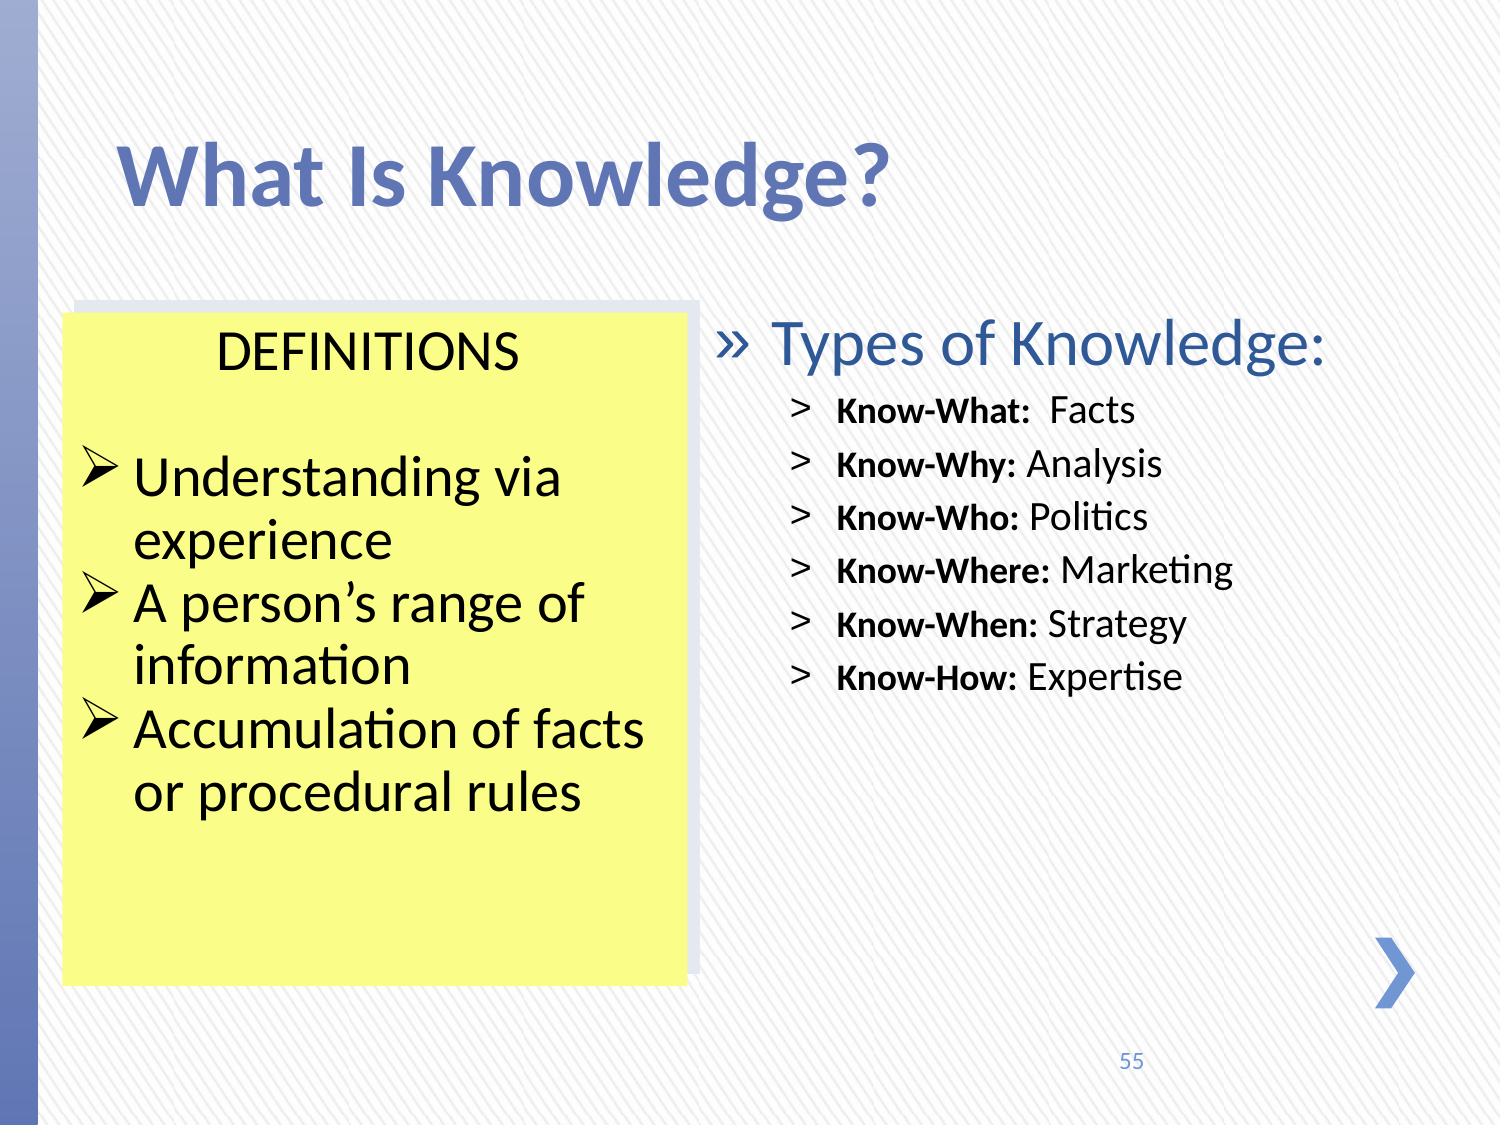

# What Is Knowledge?
Types of Knowledge:
Know-What:  Facts
Know-Why: Analysis
Know-Who: Politics
Know-Where: Marketing
Know-When: Strategy
Know-How: Expertise
DEFINITIONS

Understanding via experience
A person’s range of information
Accumulation of facts  or procedural rules
55